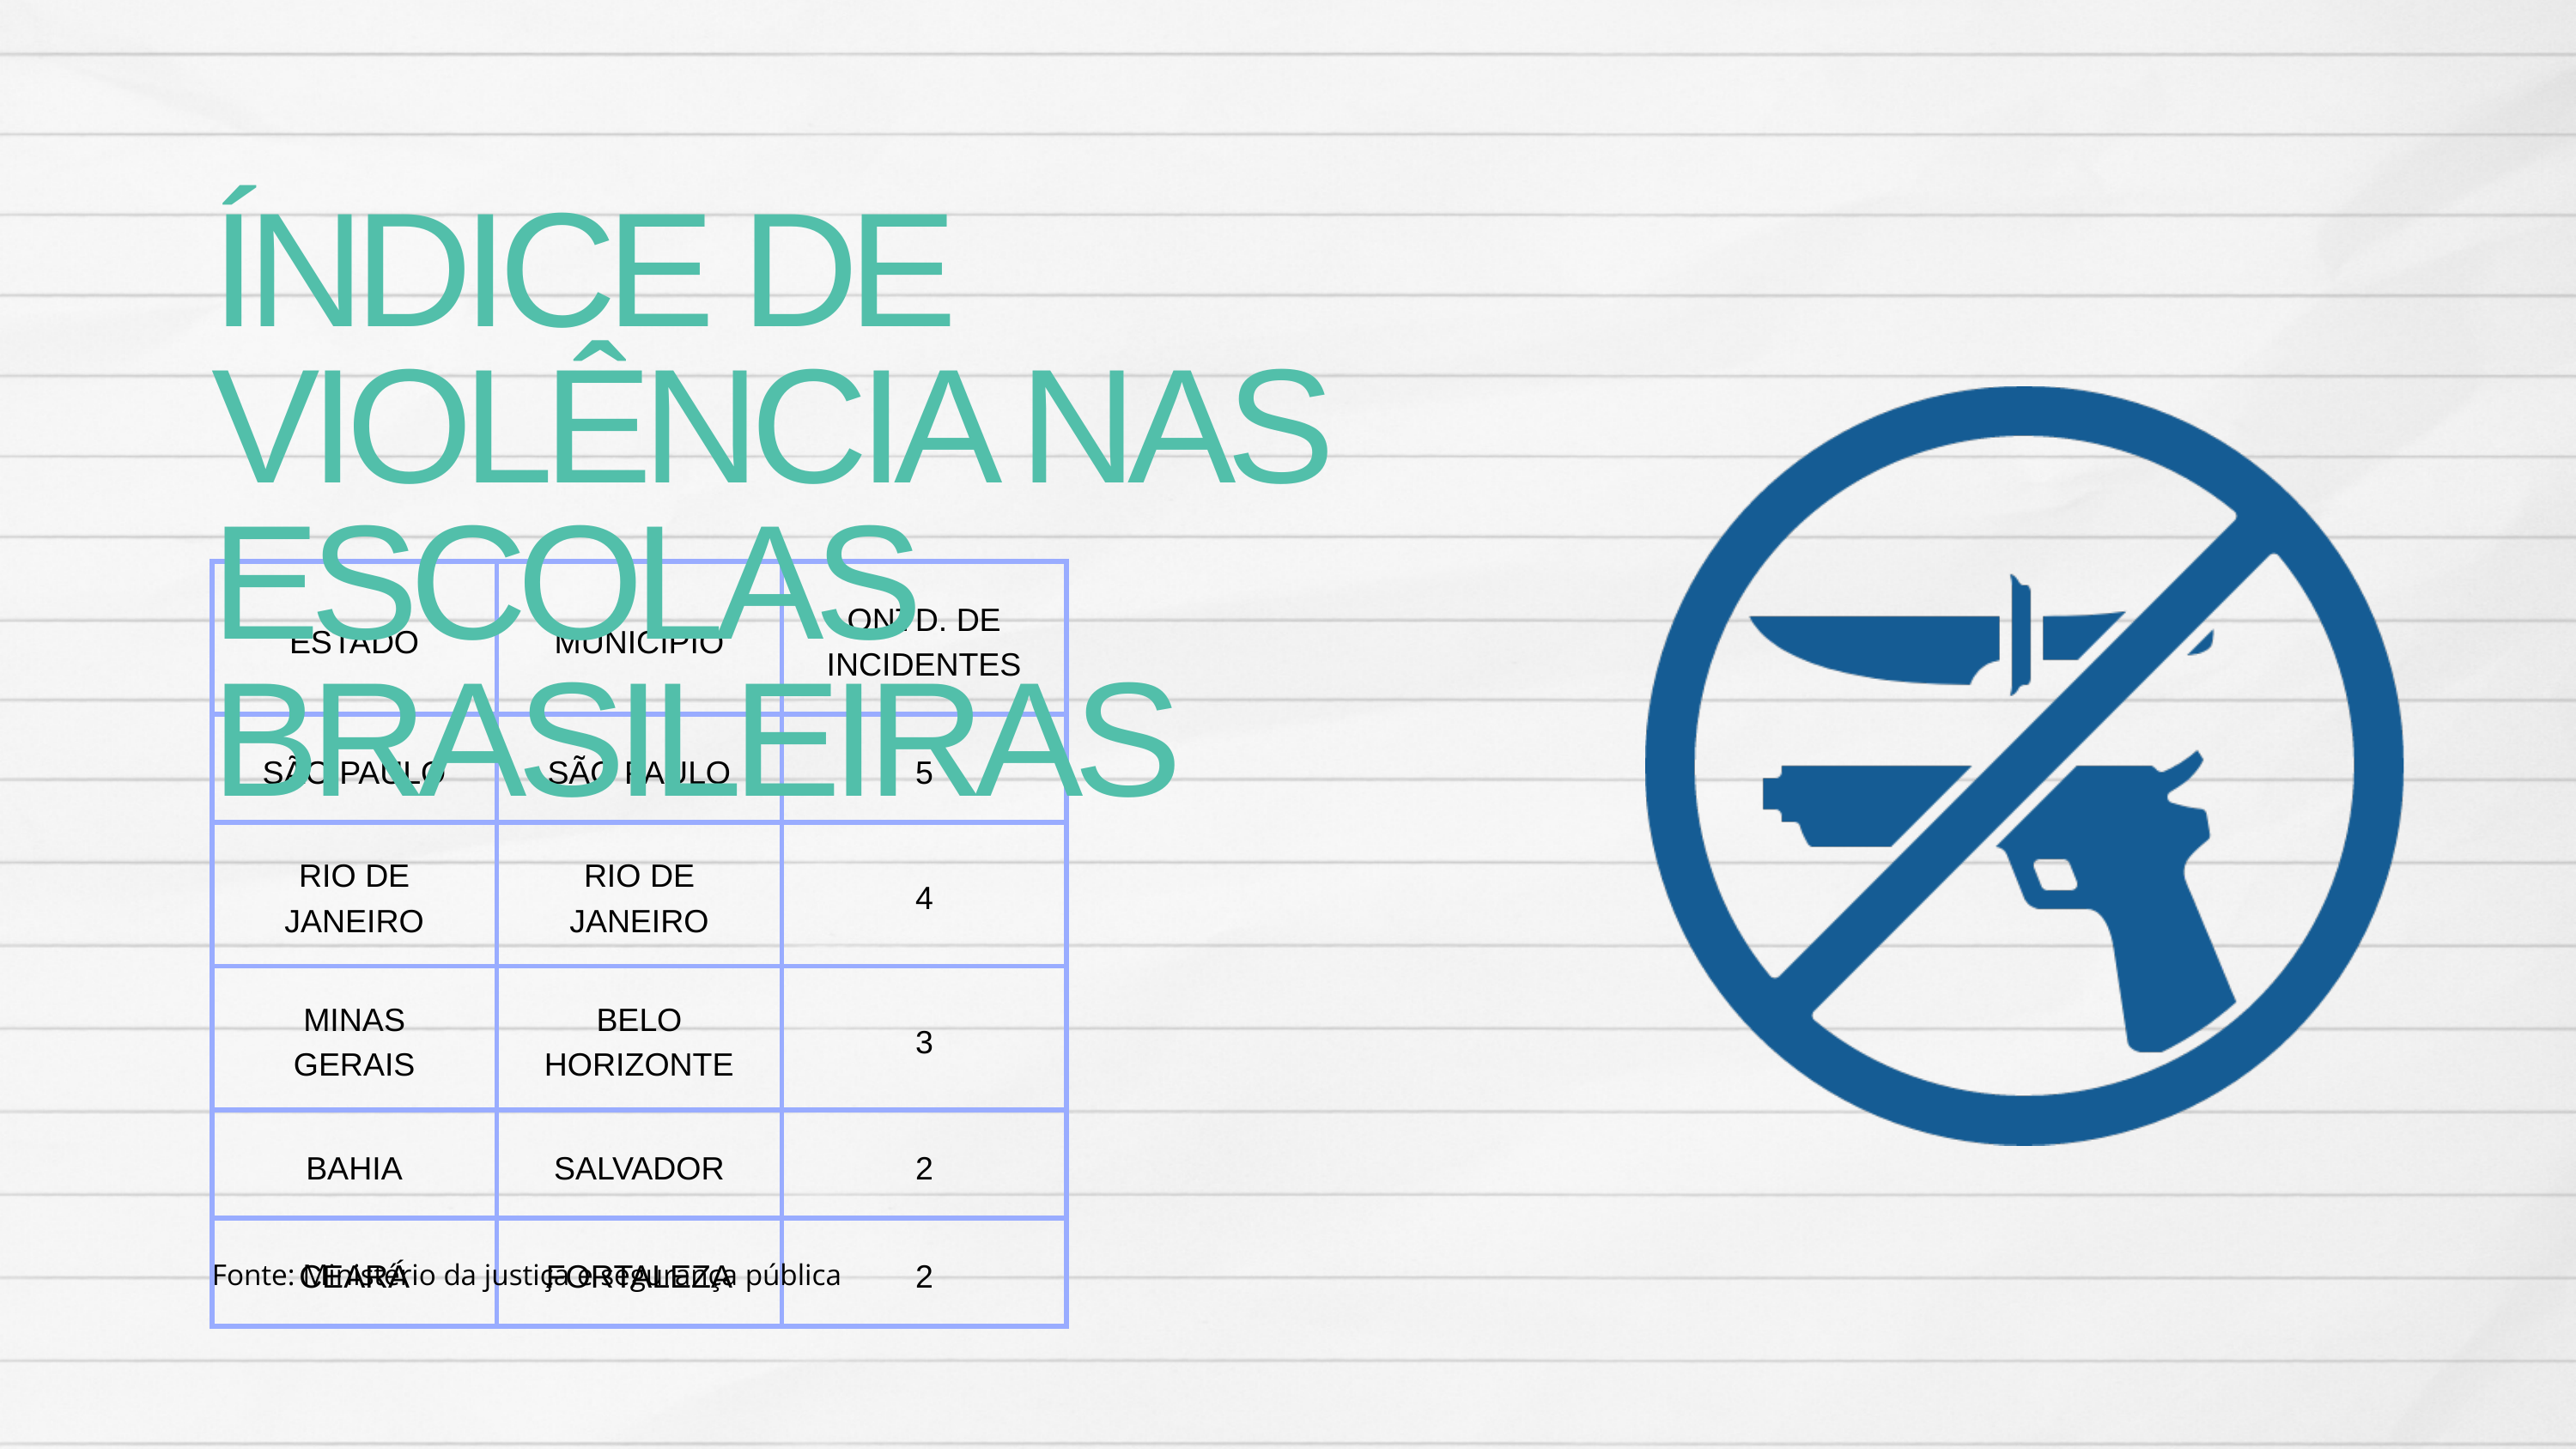

ÍNDICE DE VIOLÊNCIA NAS ESCOLAS BRASILEIRAS

| ESTADO | MUNICIPIO | QNTD. DE INCIDENTES |
| --- | --- | --- |
| SÃO PAULO | SÃO PAULO | 5 |
| RIO DE JANEIRO | RIO DE JANEIRO | 4 |
| MINAS GERAIS | BELO HORIZONTE | 3 |
| BAHIA | SALVADOR | 2 |
| CEARÁ | FORTALEZA | 2 |
Fonte: Ministério da justiça e segurança pública